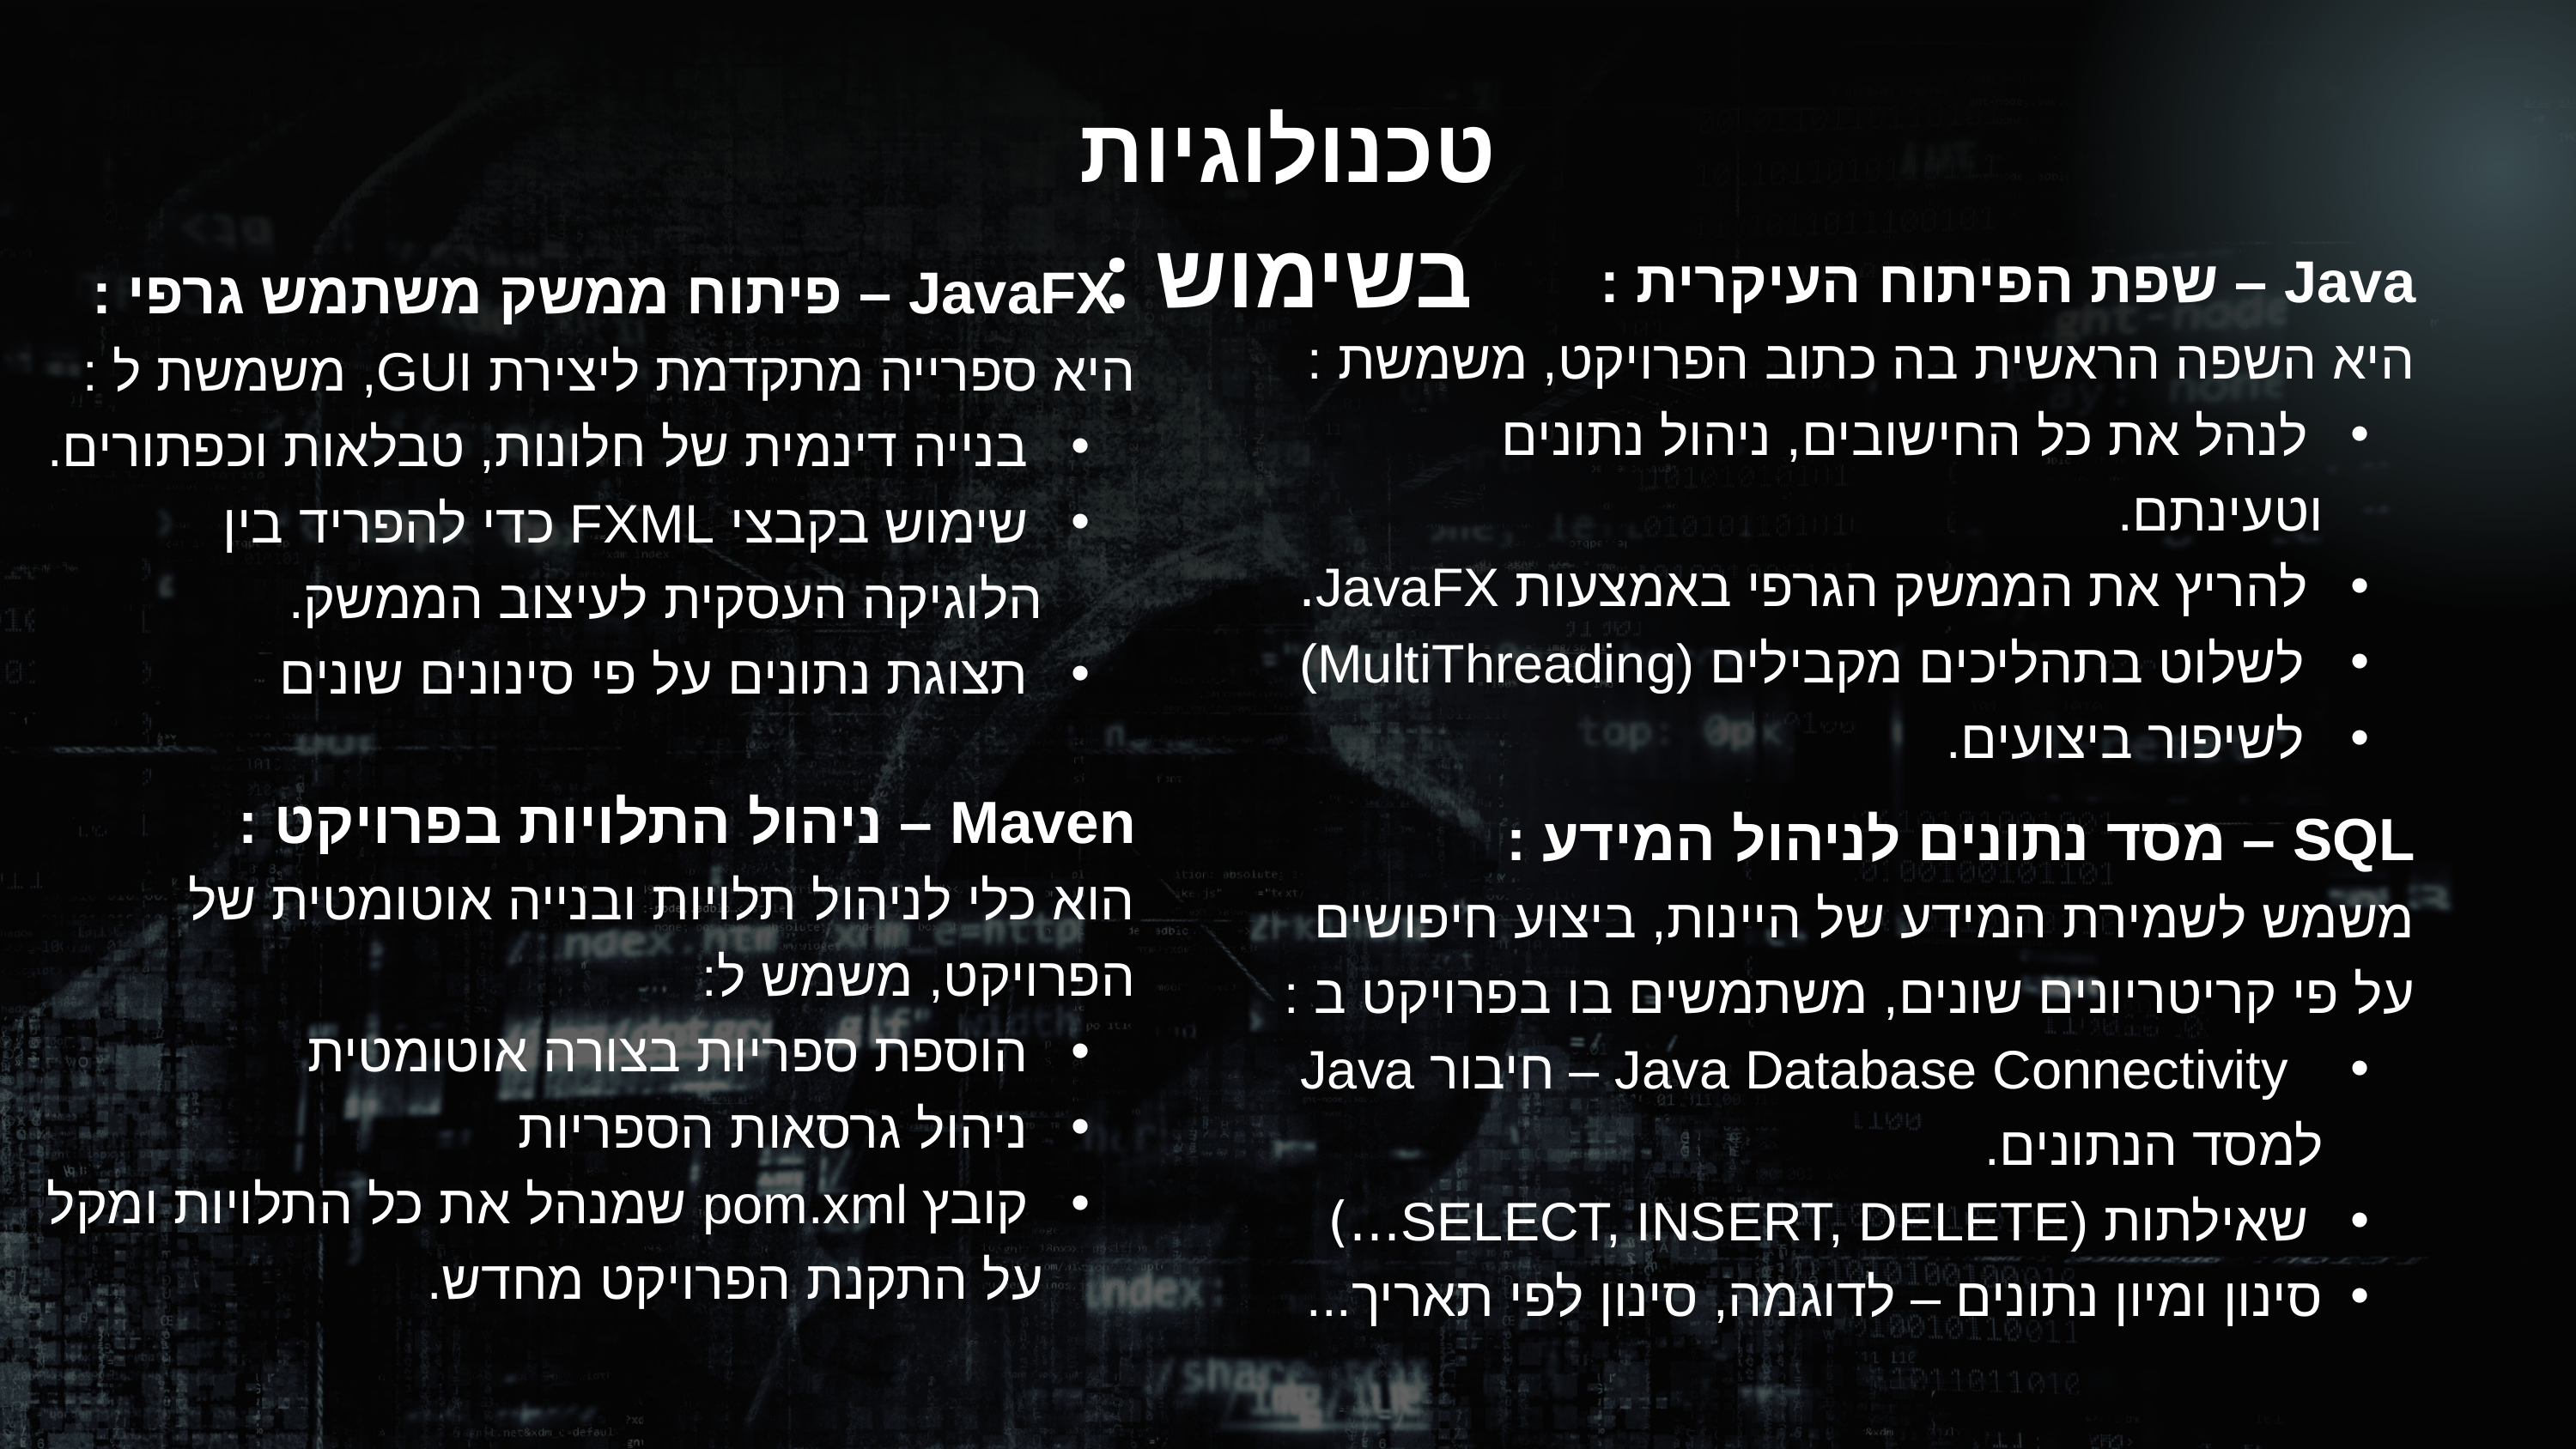

טכנולוגיות בשימוש :

 JavaFX – פיתוח ממשק משתמש גרפי :
היא ספרייה מתקדמת ליצירת GUI, משמשת ל :
 בנייה דינמית של חלונות, טבלאות וכפתורים.
 שימוש בקבצי FXML כדי להפריד בין הלוגיקה העסקית לעיצוב הממשק.
 תצוגת נתונים על פי סינונים שונים
Java – שפת הפיתוח העיקרית :
היא השפה הראשית בה כתוב הפרויקט, משמשת :
 לנהל את כל החישובים, ניהול נתונים וטעינתם.
 להריץ את הממשק הגרפי באמצעות JavaFX.
לשלוט בתהליכים מקבילים (MultiThreading)
לשיפור ביצועים.

Maven – ניהול התלויות בפרויקט :
הוא כלי לניהול תלויות ובנייה אוטומטית של הפרויקט, משמש ל:
 הוספת ספריות בצורה אוטומטית
 ניהול גרסאות הספריות
 קובץ pom.xml שמנהל את כל התלויות ומקל על התקנת הפרויקט מחדש.
SQL – מסד נתונים לניהול המידע :
משמש לשמירת המידע של היינות, ביצוע חיפושים על פי קריטריונים שונים, משתמשים בו בפרויקט ב :
  Java Database Connectivity – חיבור Java למסד הנתונים.
 שאילתות (SELECT, INSERT, DELETE...)
סינון ומיון נתונים – לדוגמה, סינון לפי תאריך...